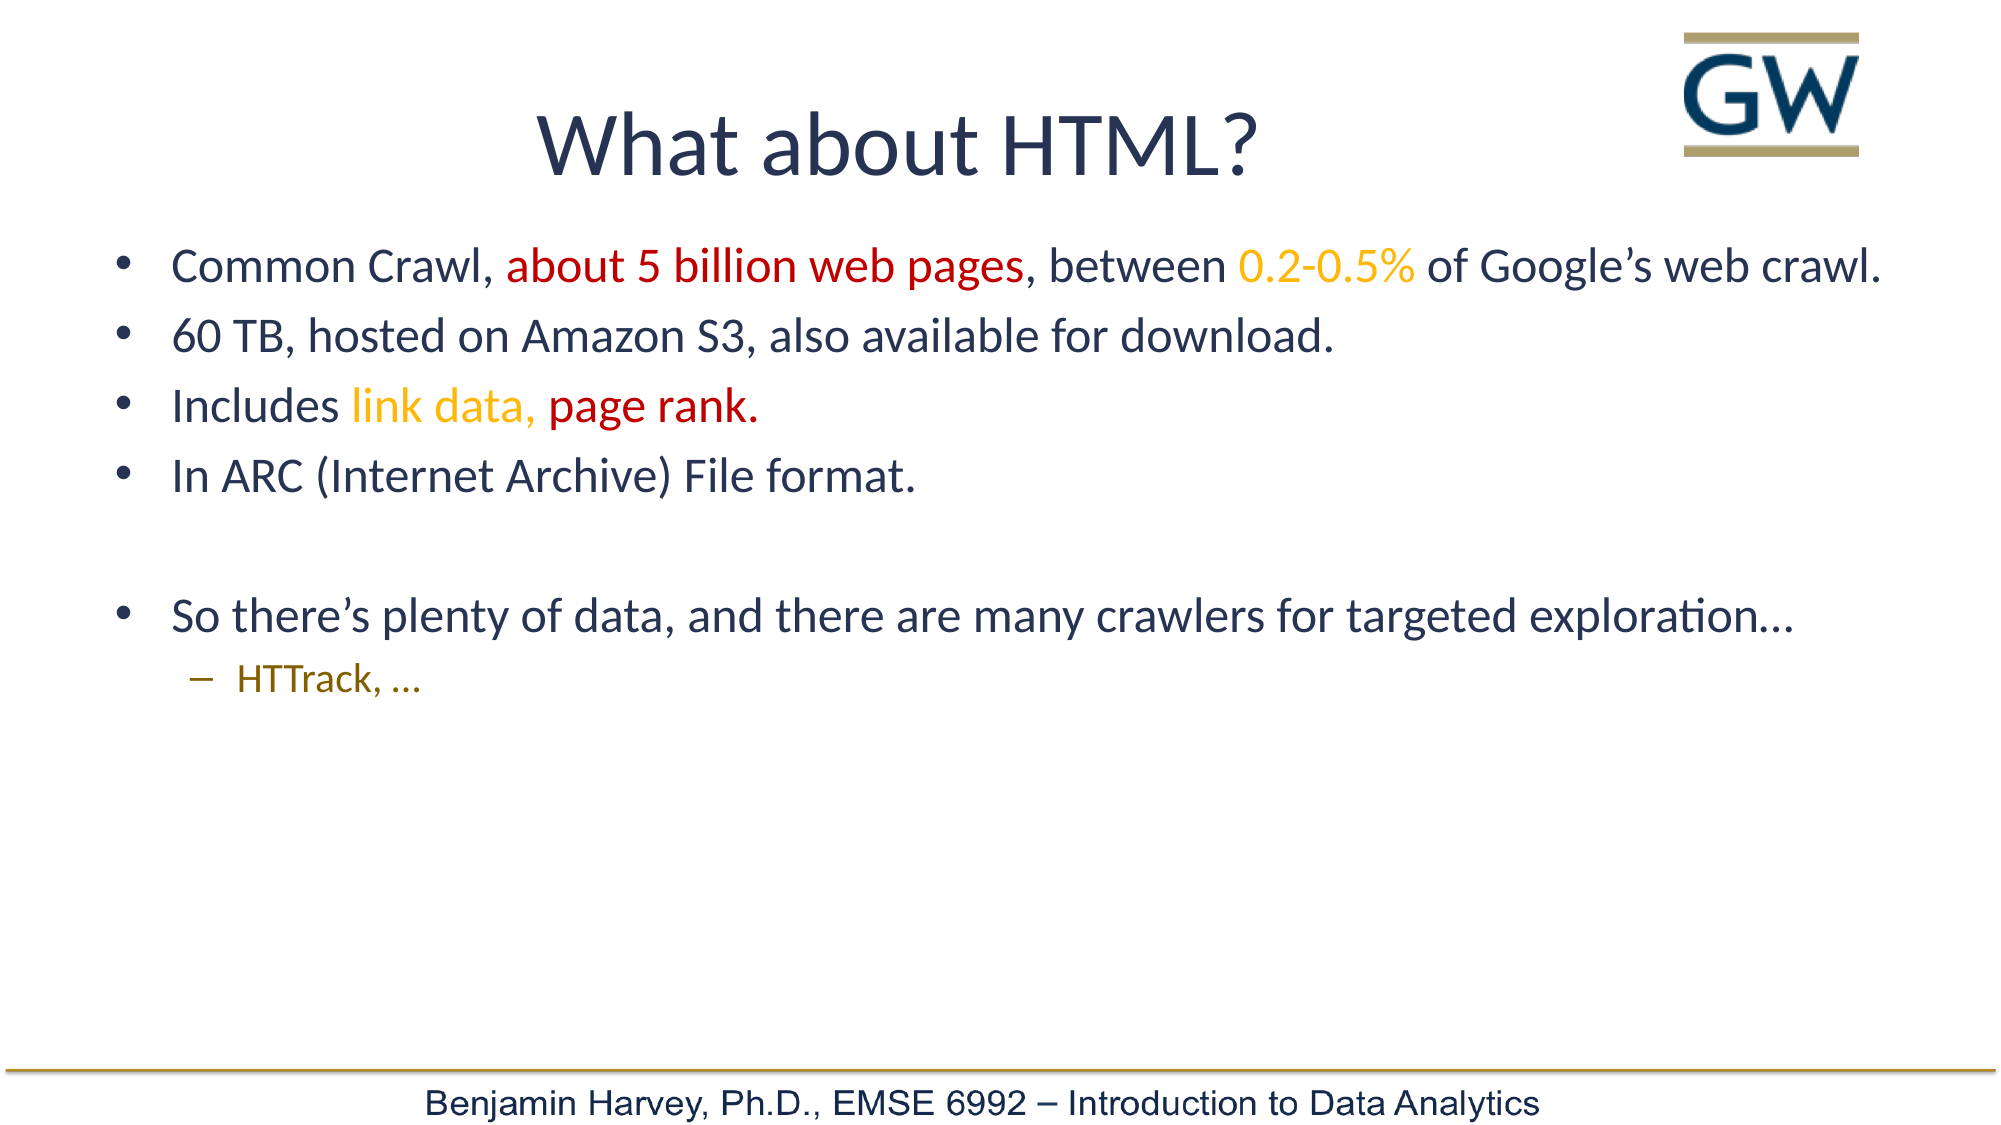

# What about HTML?
Common Crawl, about 5 billion web pages, between 0.2-0.5% of Google’s web crawl.
60 TB, hosted on Amazon S3, also available for download.
Includes link data, page rank.
In ARC (Internet Archive) File format.

So there’s plenty of data, and there are many crawlers for targeted exploration…
HTTrack, …